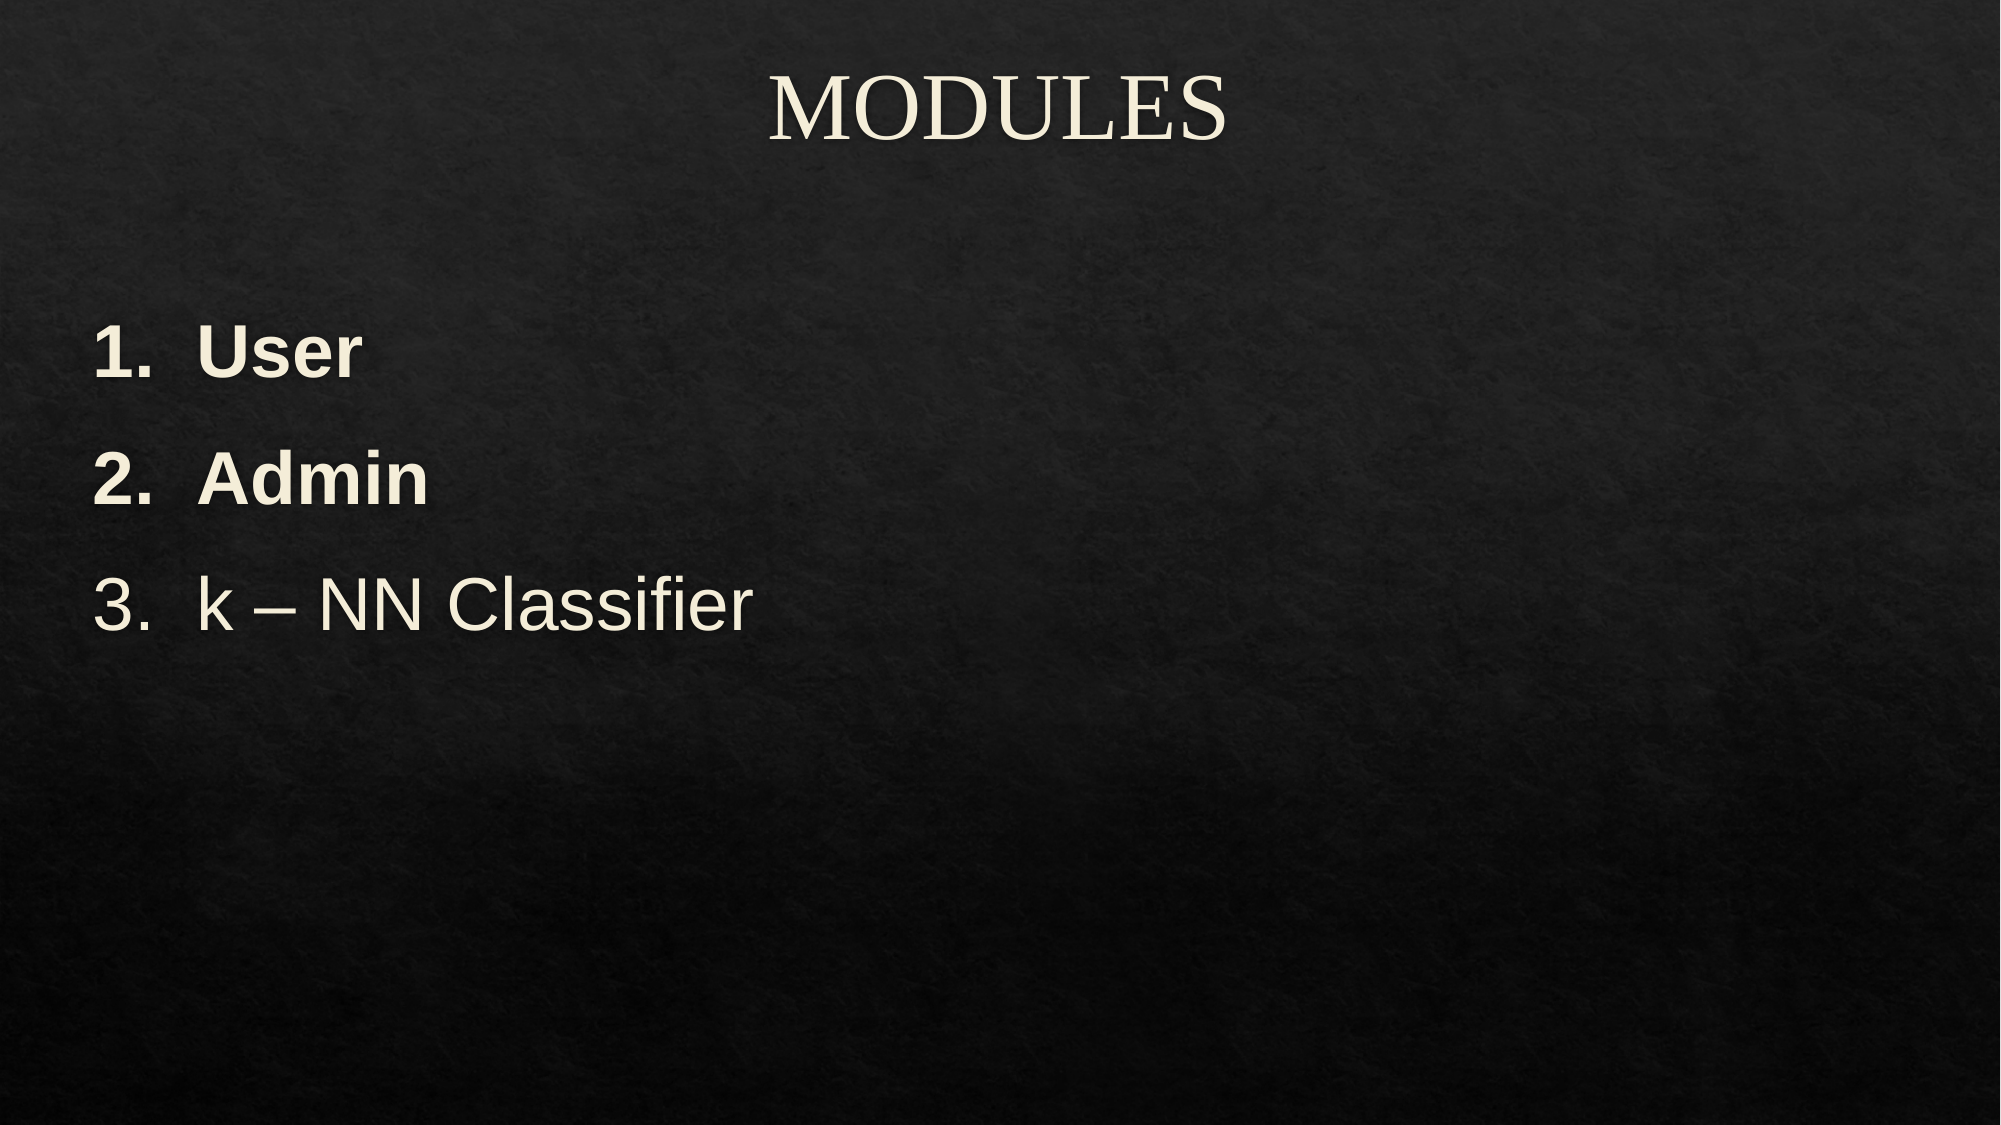

# MODULES
1.  User
2.  Admin
3.  k – NN Classifier